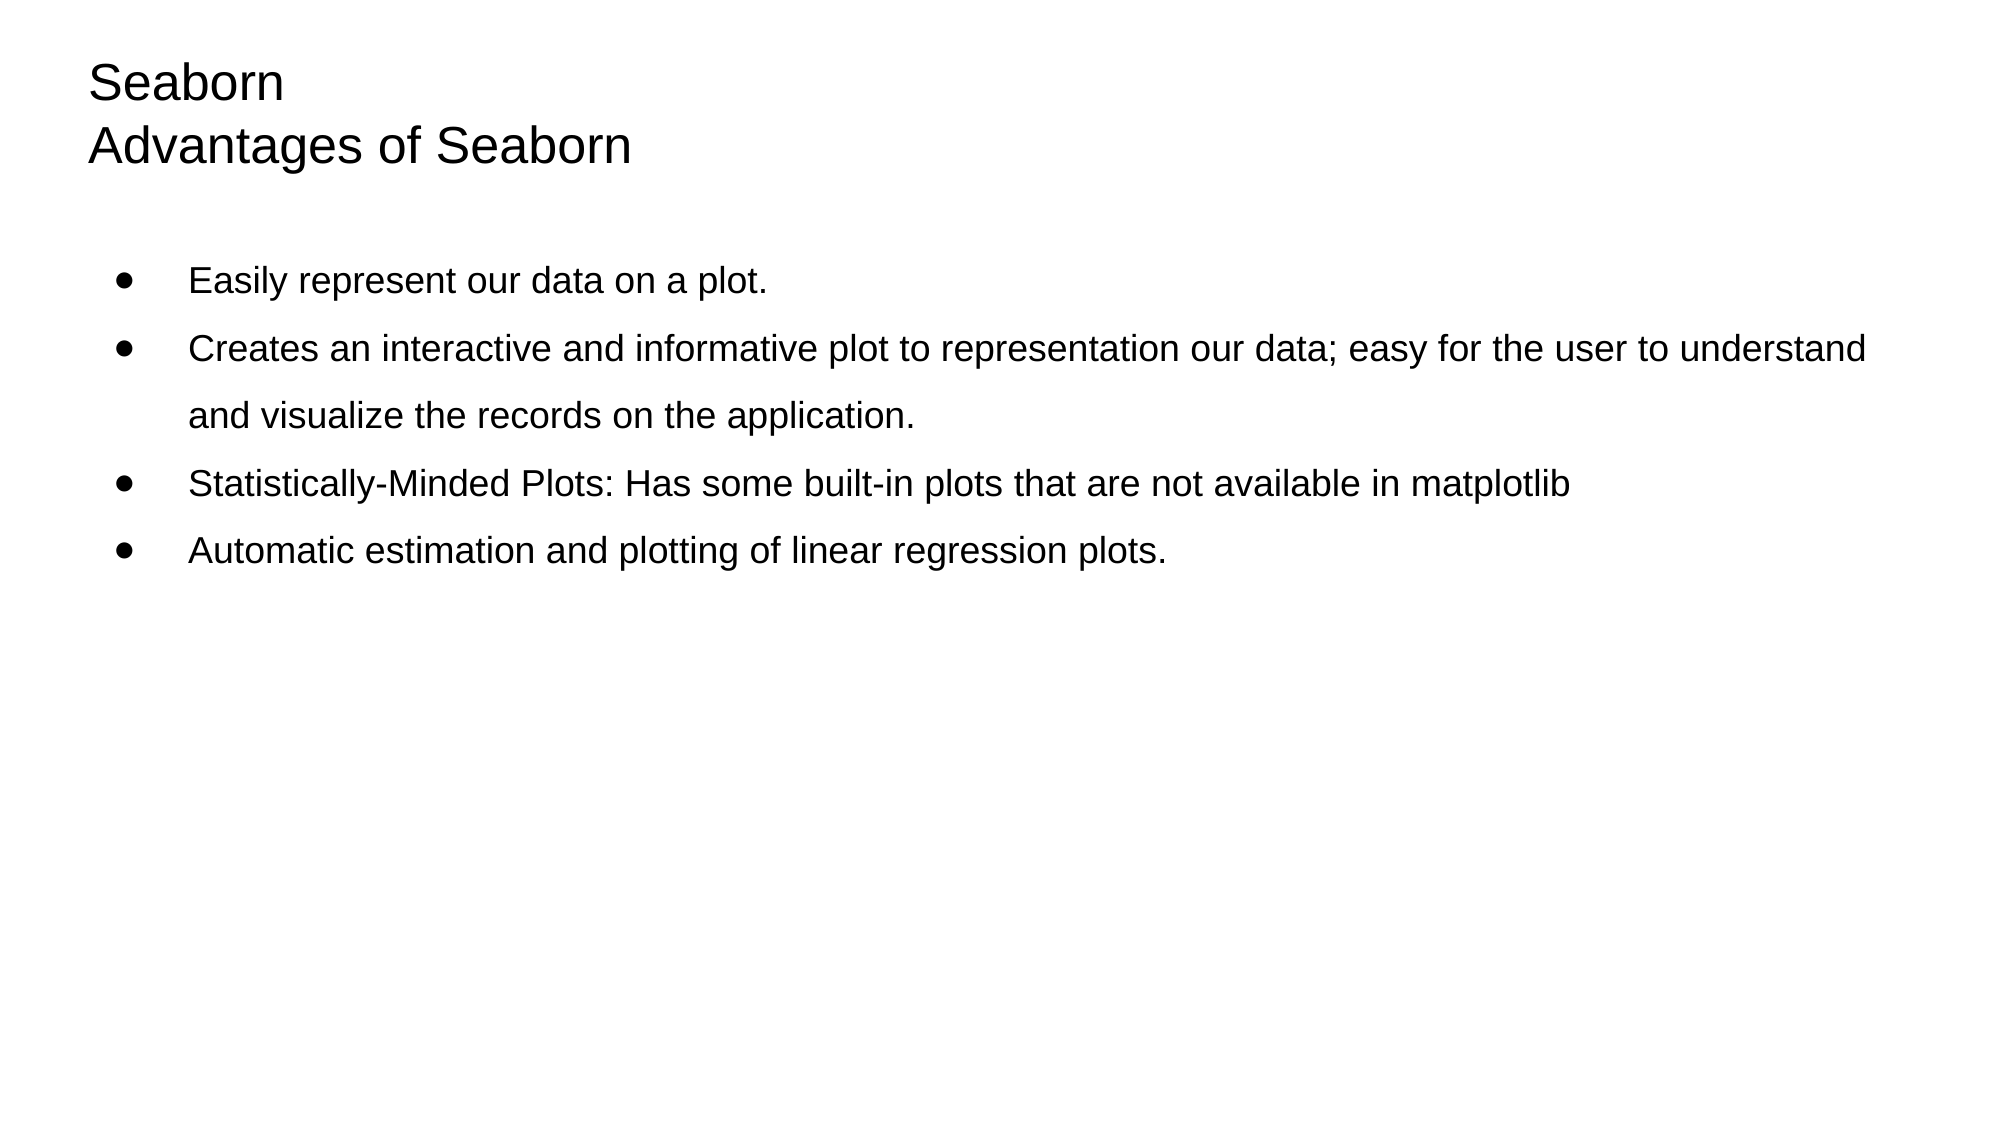

# Seaborn
Advantages of Seaborn
Easily represent our data on a plot.
Creates an interactive and informative plot to representation our data; easy for the user to understand and visualize the records on the application.
Statistically-Minded Plots: Has some built-in plots that are not available in matplotlib
Automatic estimation and plotting of linear regression plots.